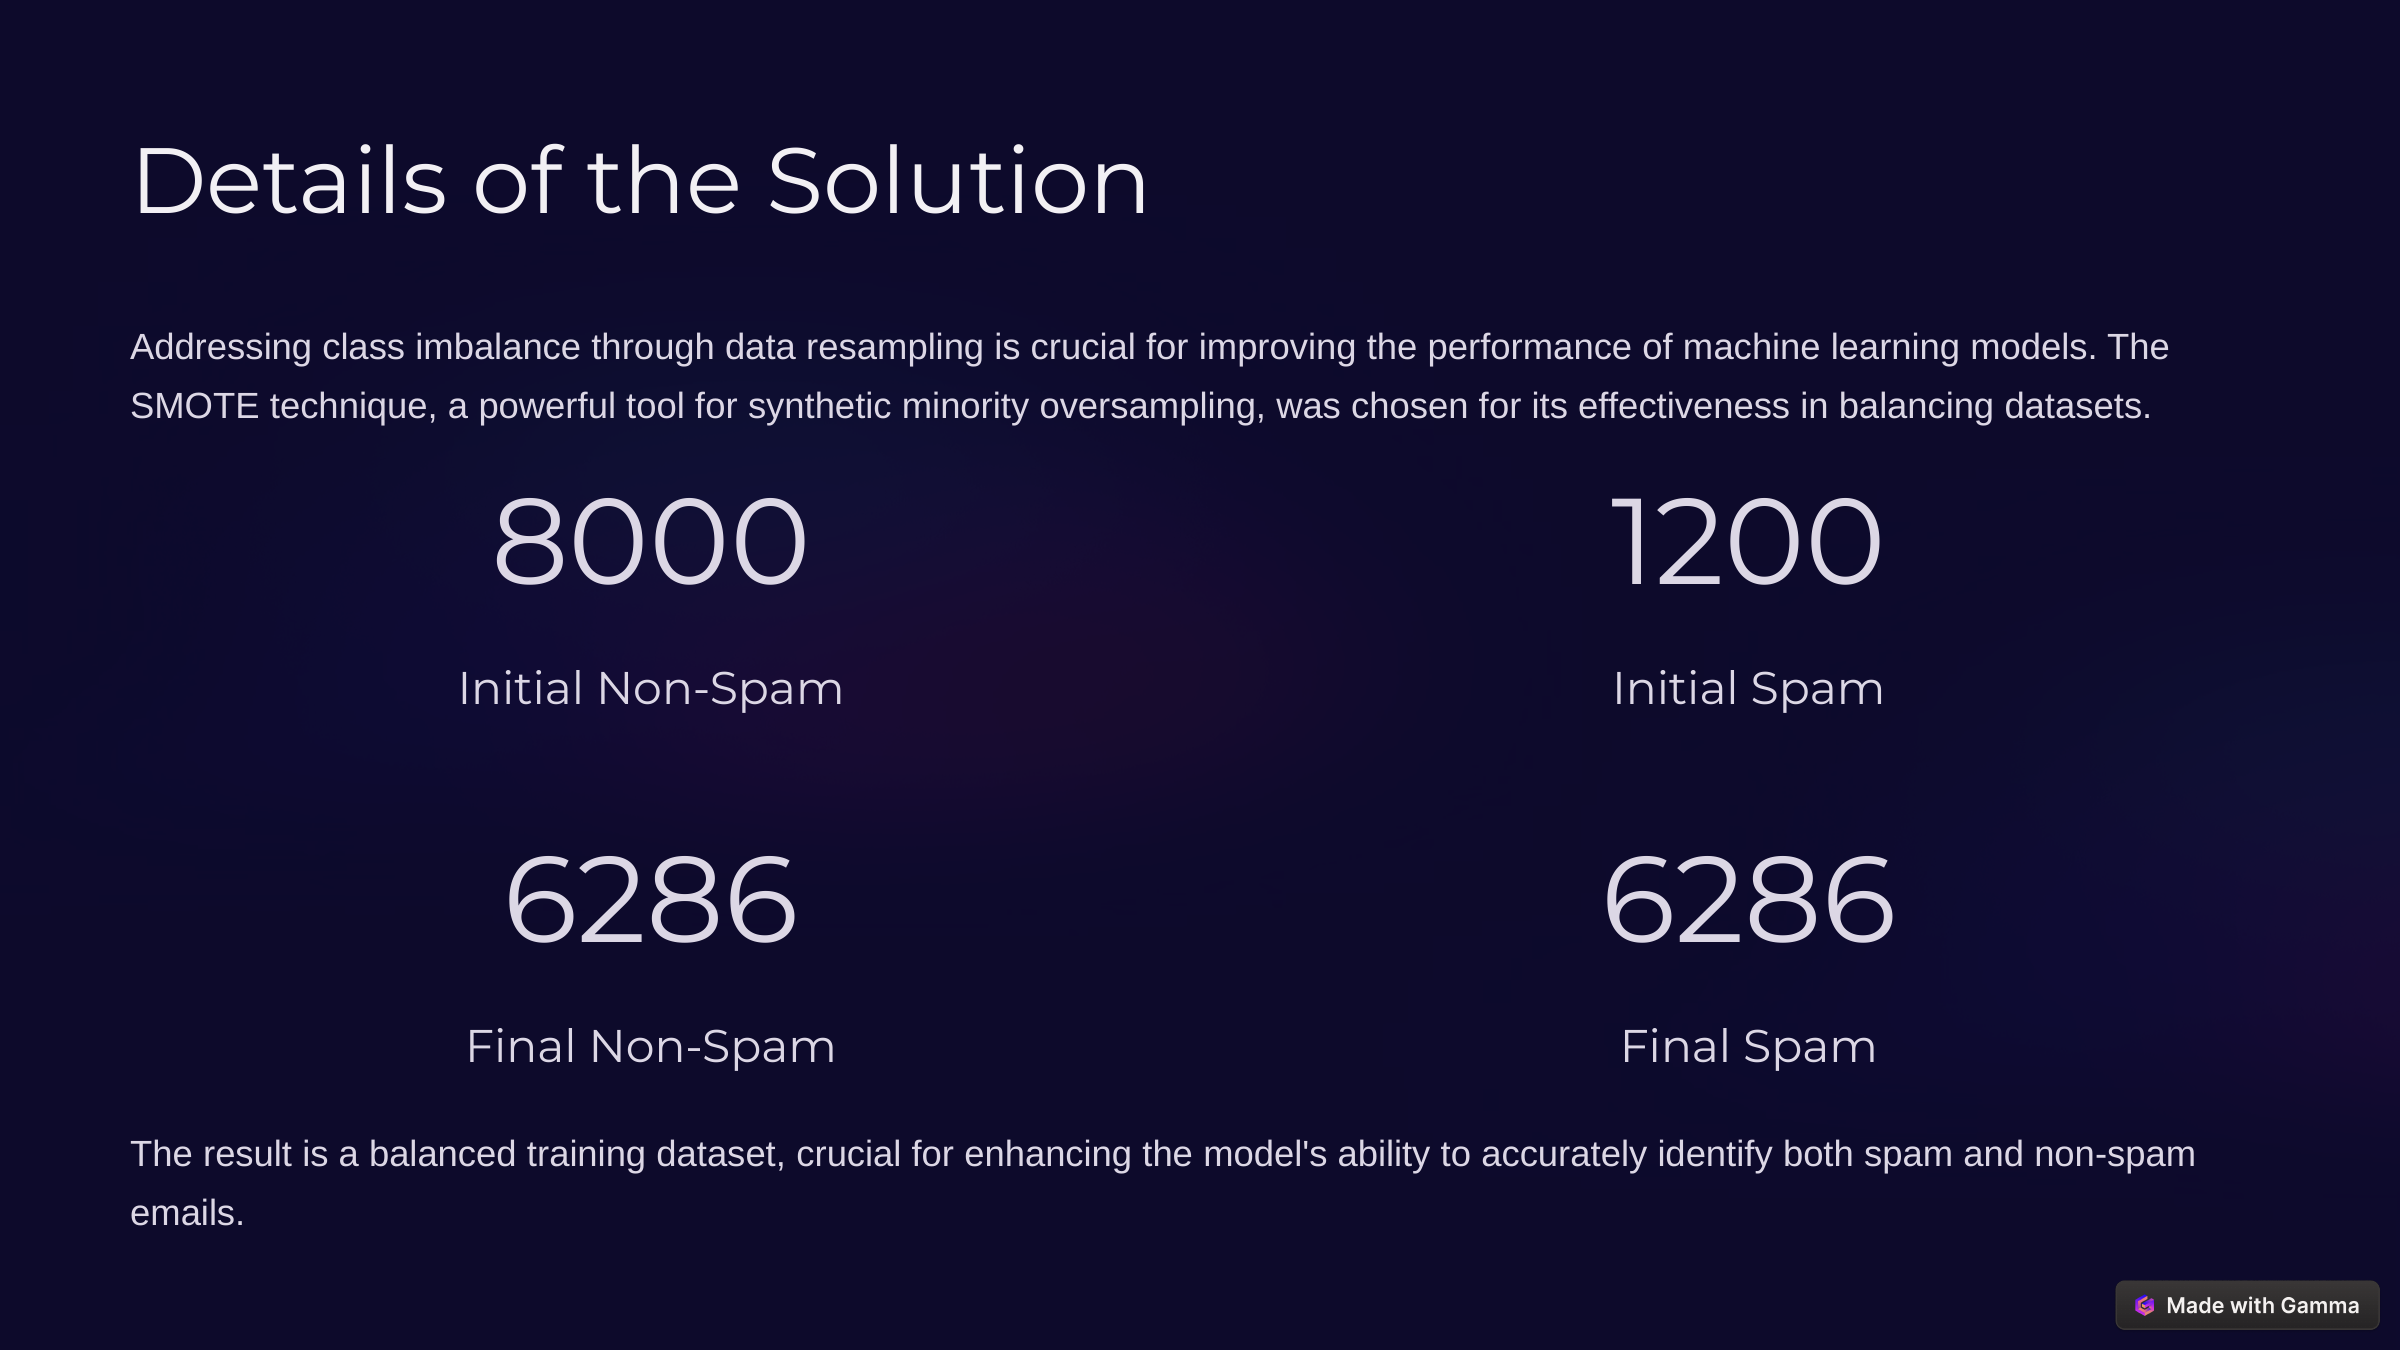

Details of the Solution
Addressing class imbalance through data resampling is crucial for improving the performance of machine learning models. The SMOTE technique, a powerful tool for synthetic minority oversampling, was chosen for its effectiveness in balancing datasets.
8000
1200
Initial Non-Spam
Initial Spam
6286
6286
Final Non-Spam
Final Spam
The result is a balanced training dataset, crucial for enhancing the model's ability to accurately identify both spam and non-spam emails.